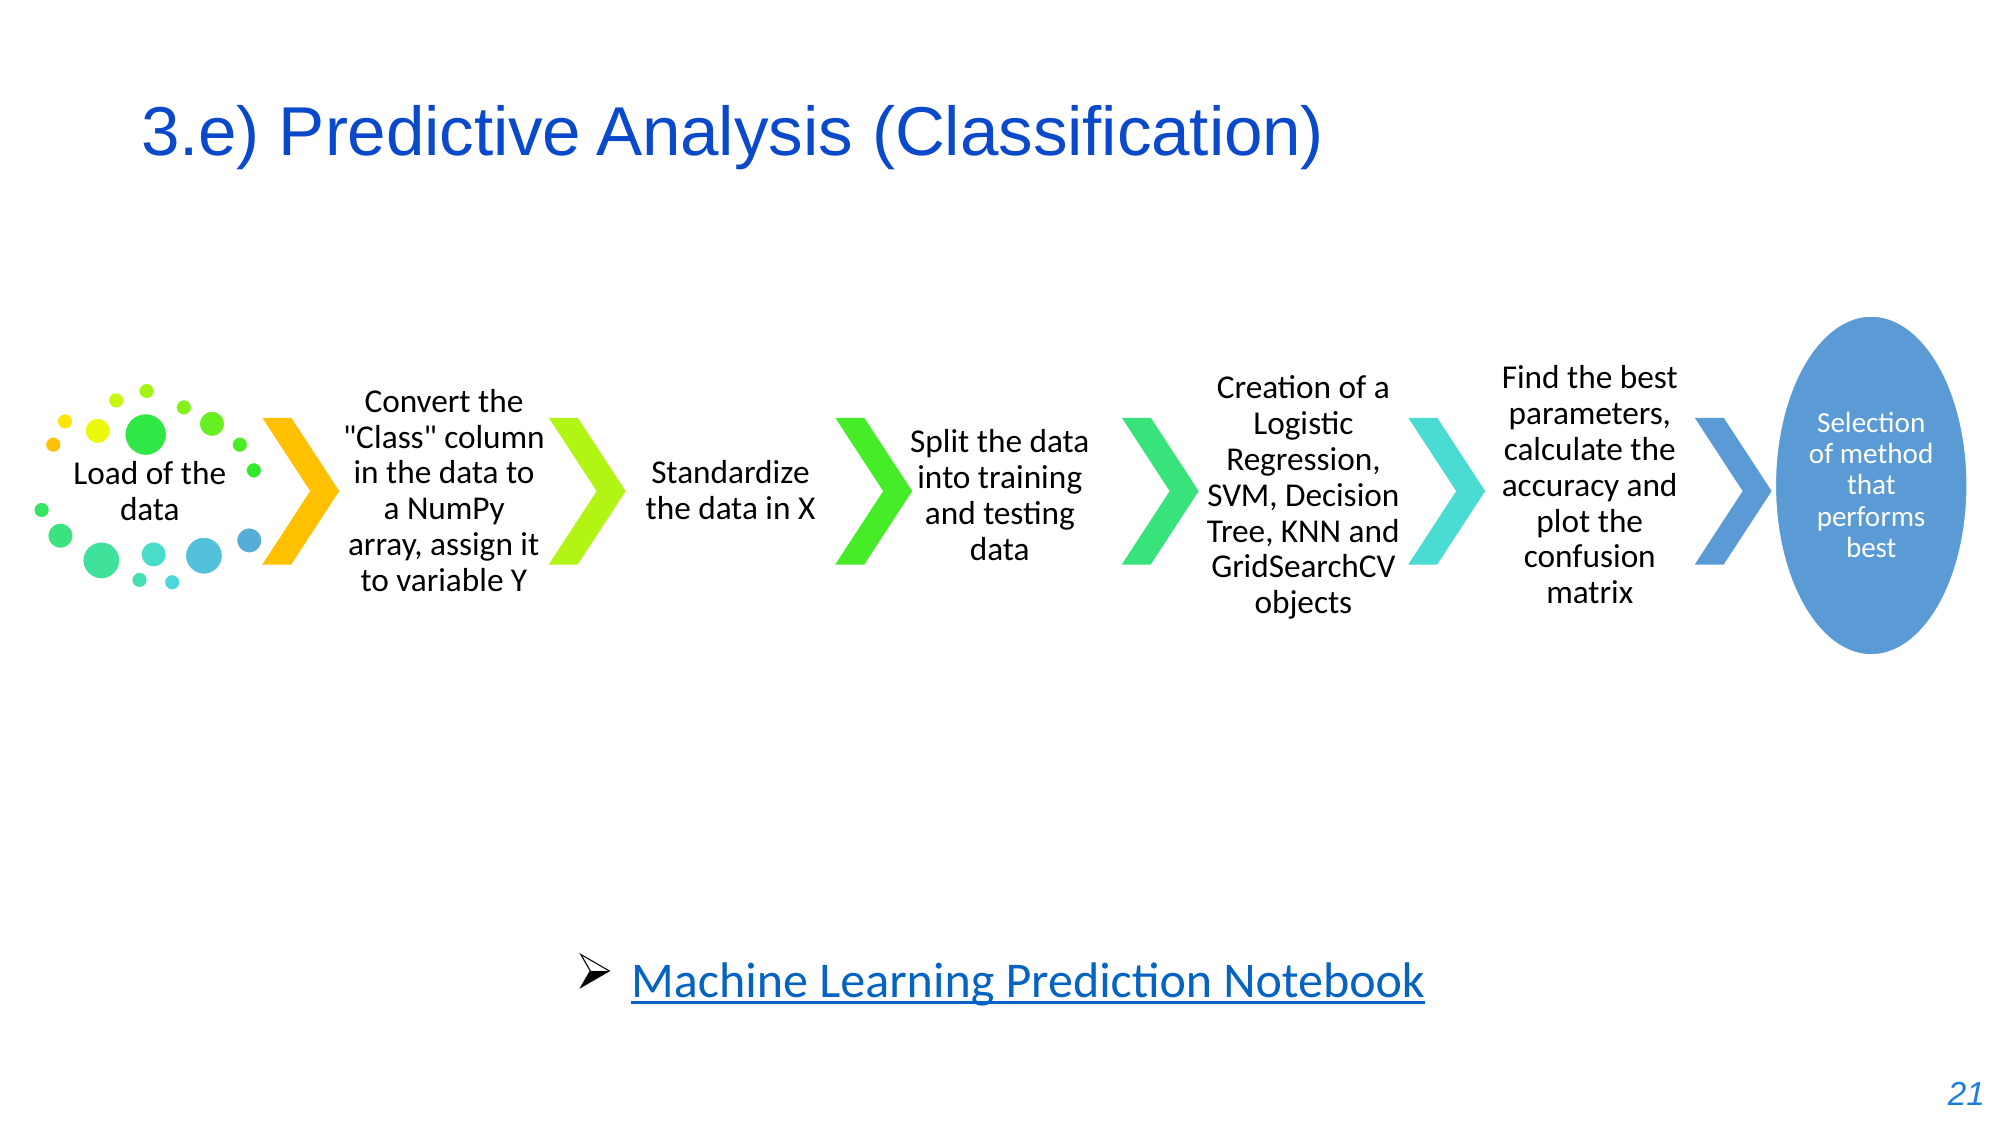

Load of the data
Convert the "Class" column in the data to a NumPy array, assign it to variable Y
Standardize the data in X
Split the data into training and testing data
Creation of a Logistic Regression, SVM, Decision Tree, KNN and GridSearchCV objects
Find the best parameters, calculate the accuracy and plot the confusion matrix
Selection of method that performs best
3.e) Predictive Analysis (Classification)
Machine Learning Prediction Notebook
21